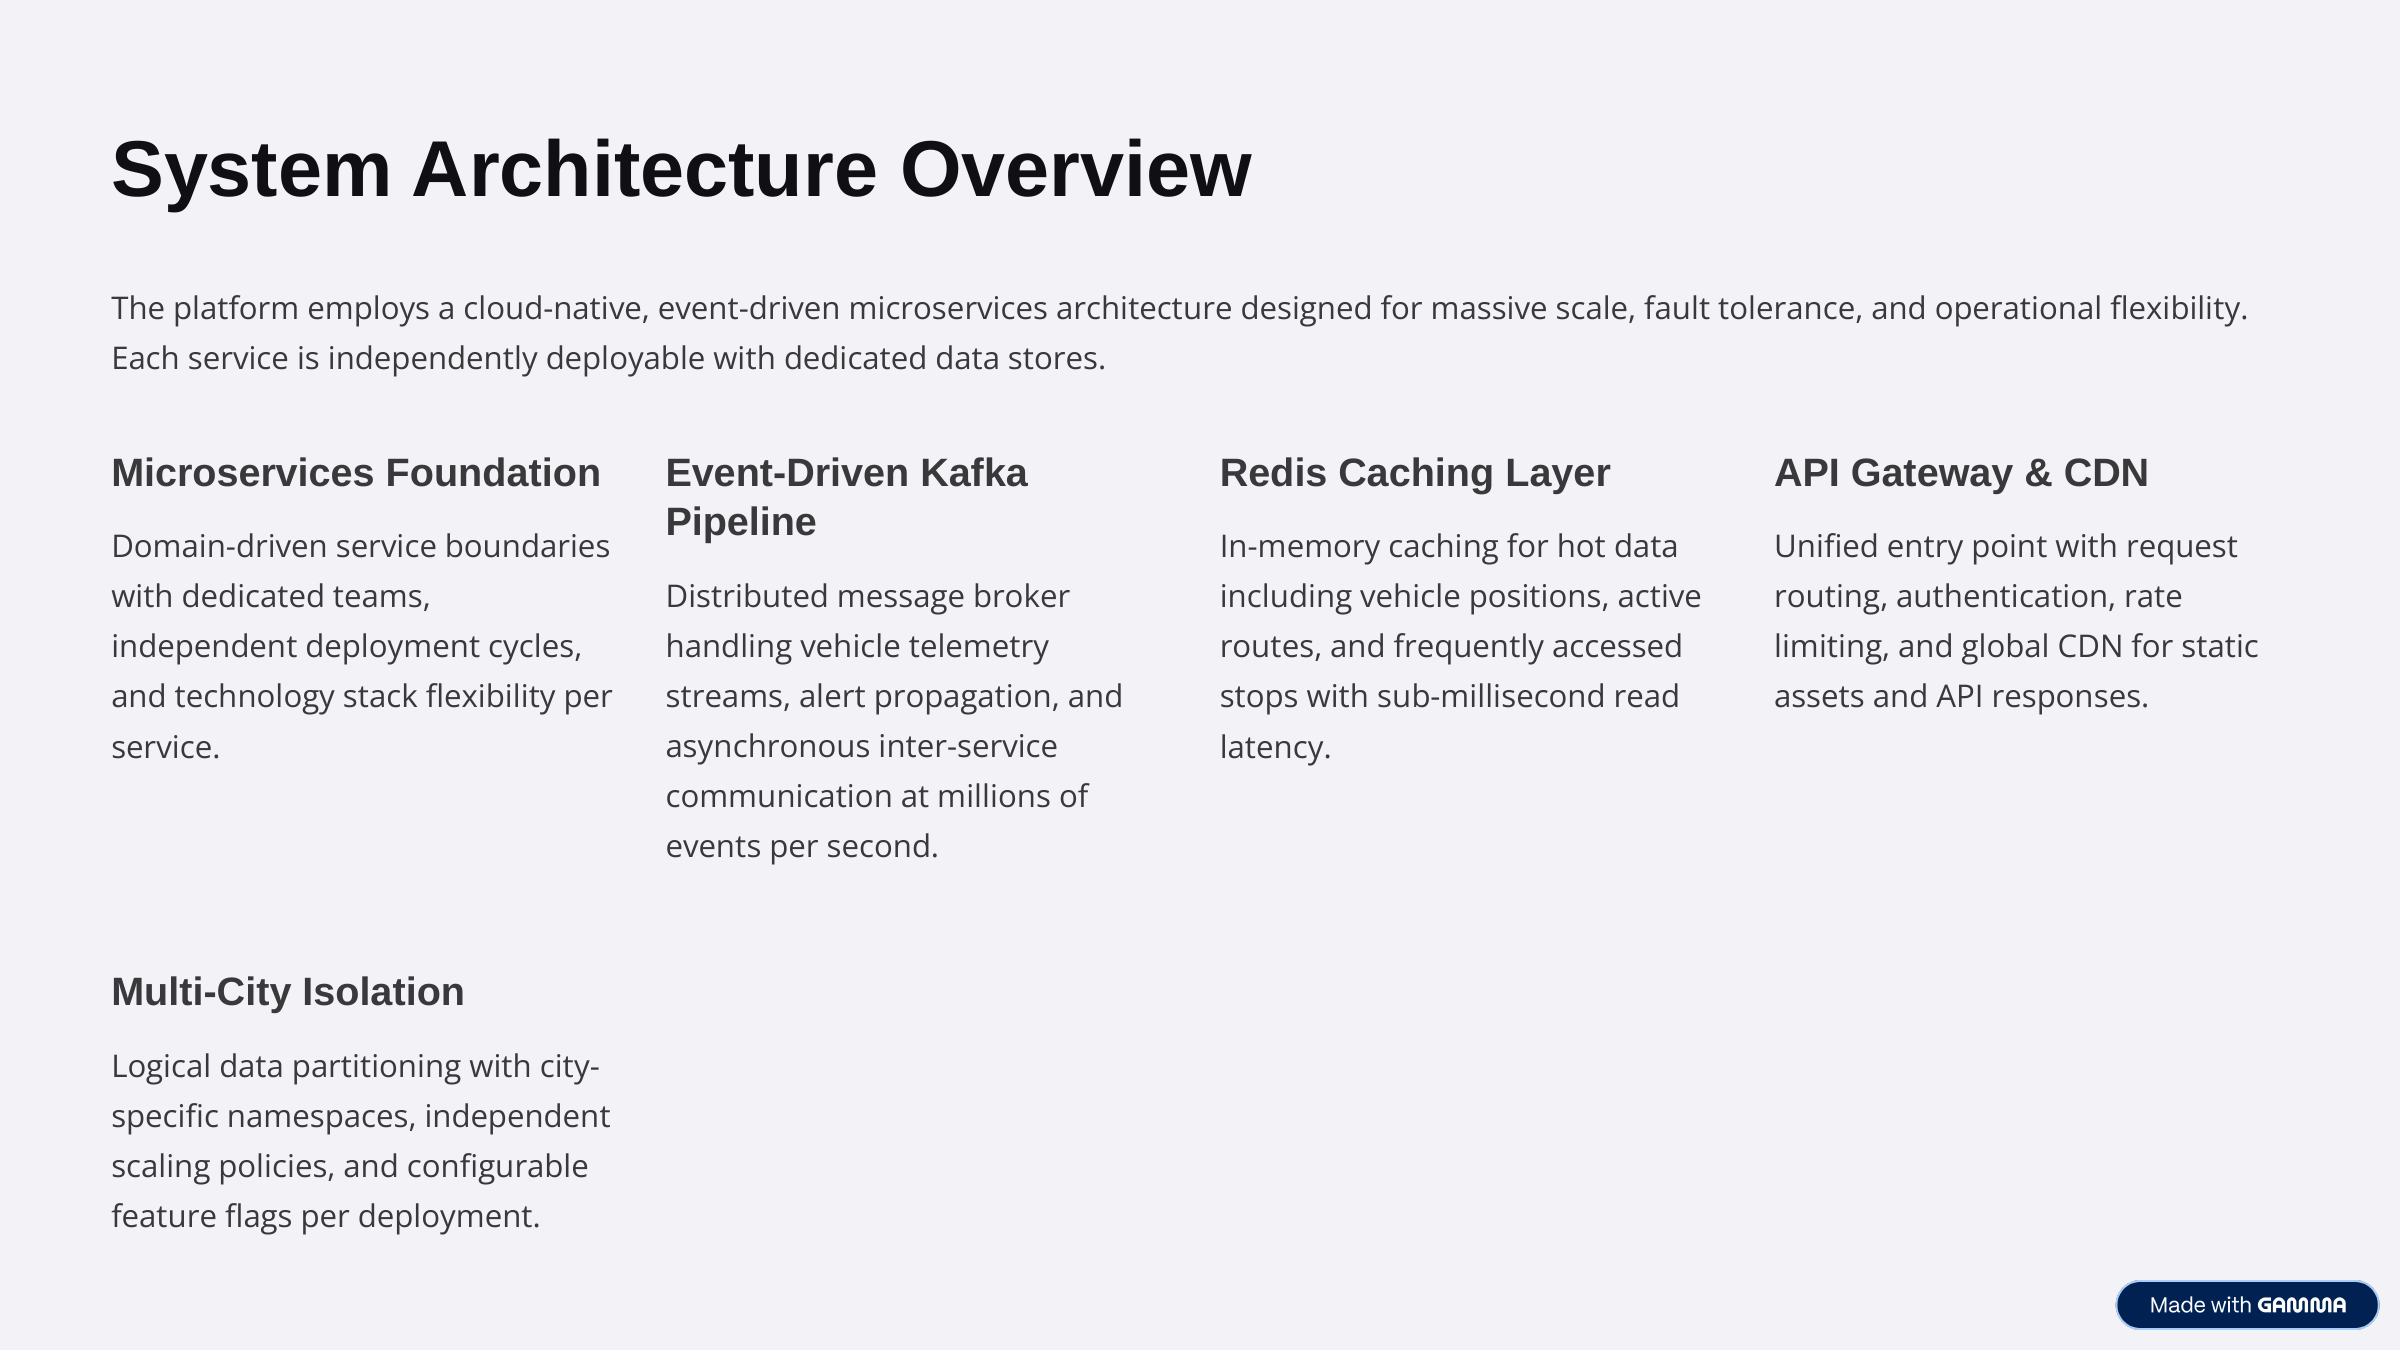

System Architecture Overview
The platform employs a cloud-native, event-driven microservices architecture designed for massive scale, fault tolerance, and operational flexibility. Each service is independently deployable with dedicated data stores.
Microservices Foundation
Event-Driven Kafka Pipeline
Redis Caching Layer
API Gateway & CDN
Domain-driven service boundaries with dedicated teams, independent deployment cycles, and technology stack flexibility per service.
In-memory caching for hot data including vehicle positions, active routes, and frequently accessed stops with sub-millisecond read latency.
Unified entry point with request routing, authentication, rate limiting, and global CDN for static assets and API responses.
Distributed message broker handling vehicle telemetry streams, alert propagation, and asynchronous inter-service communication at millions of events per second.
Multi-City Isolation
Logical data partitioning with city-specific namespaces, independent scaling policies, and configurable feature flags per deployment.